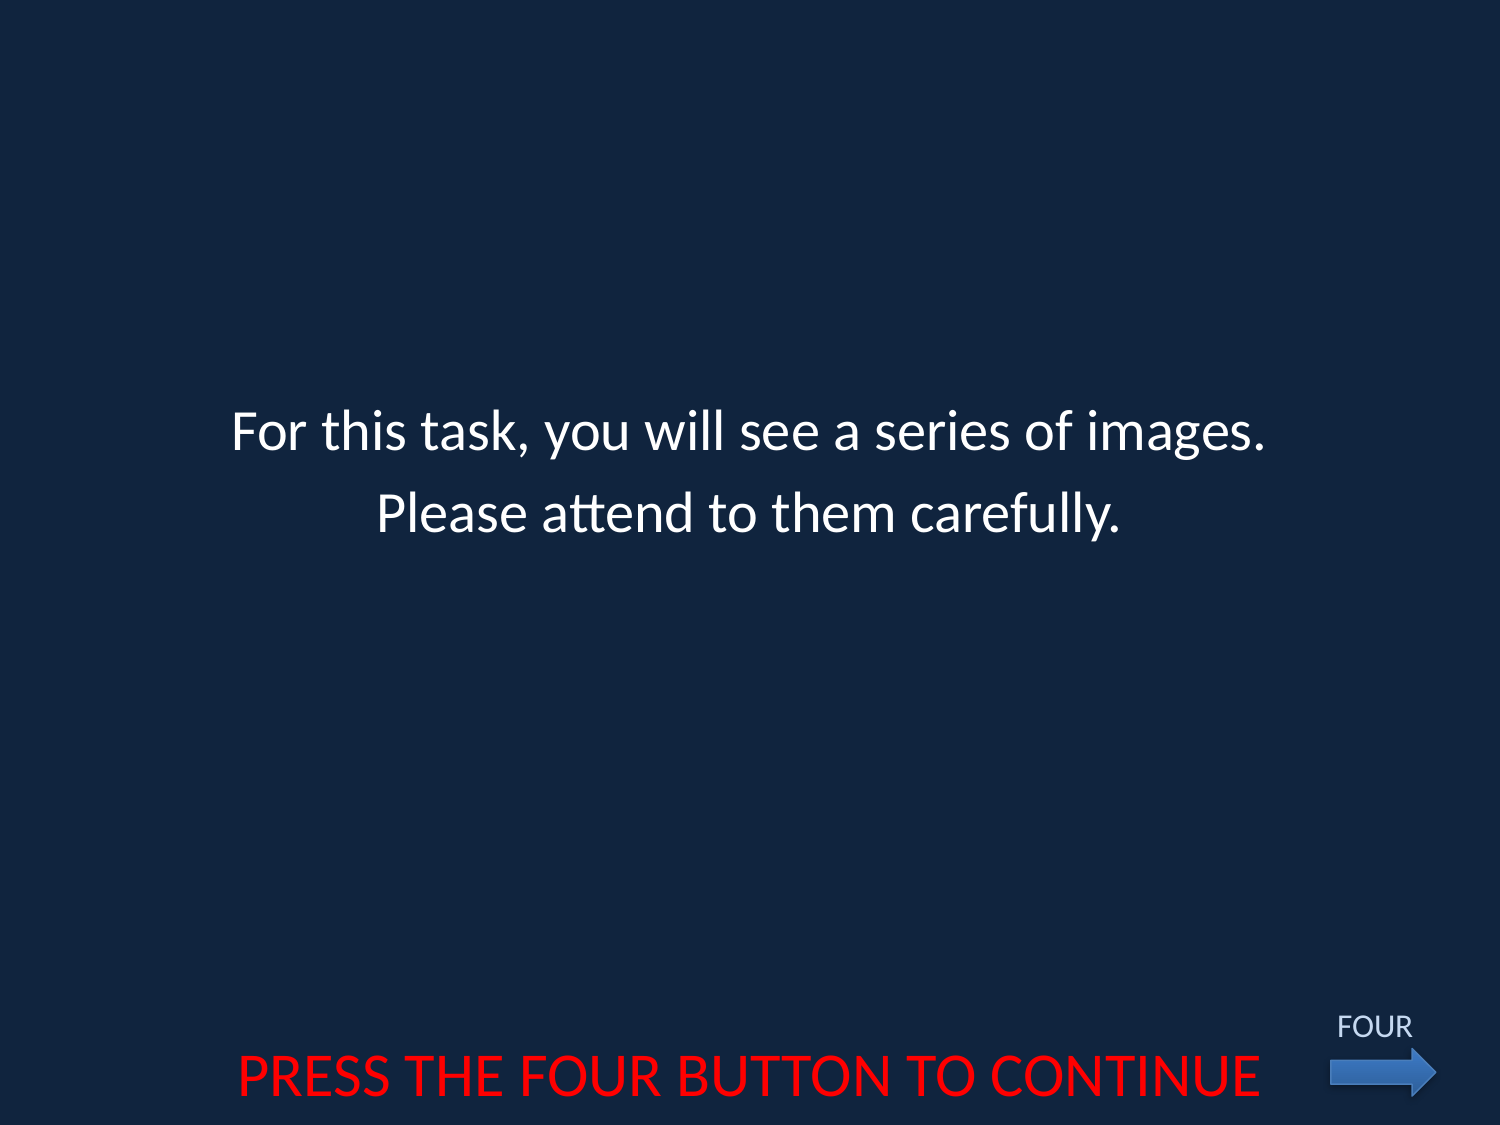

For this task, you will see a series of images.
Please attend to them carefully.

FOUR
PRESS THE FOUR BUTTON TO CONTINUE